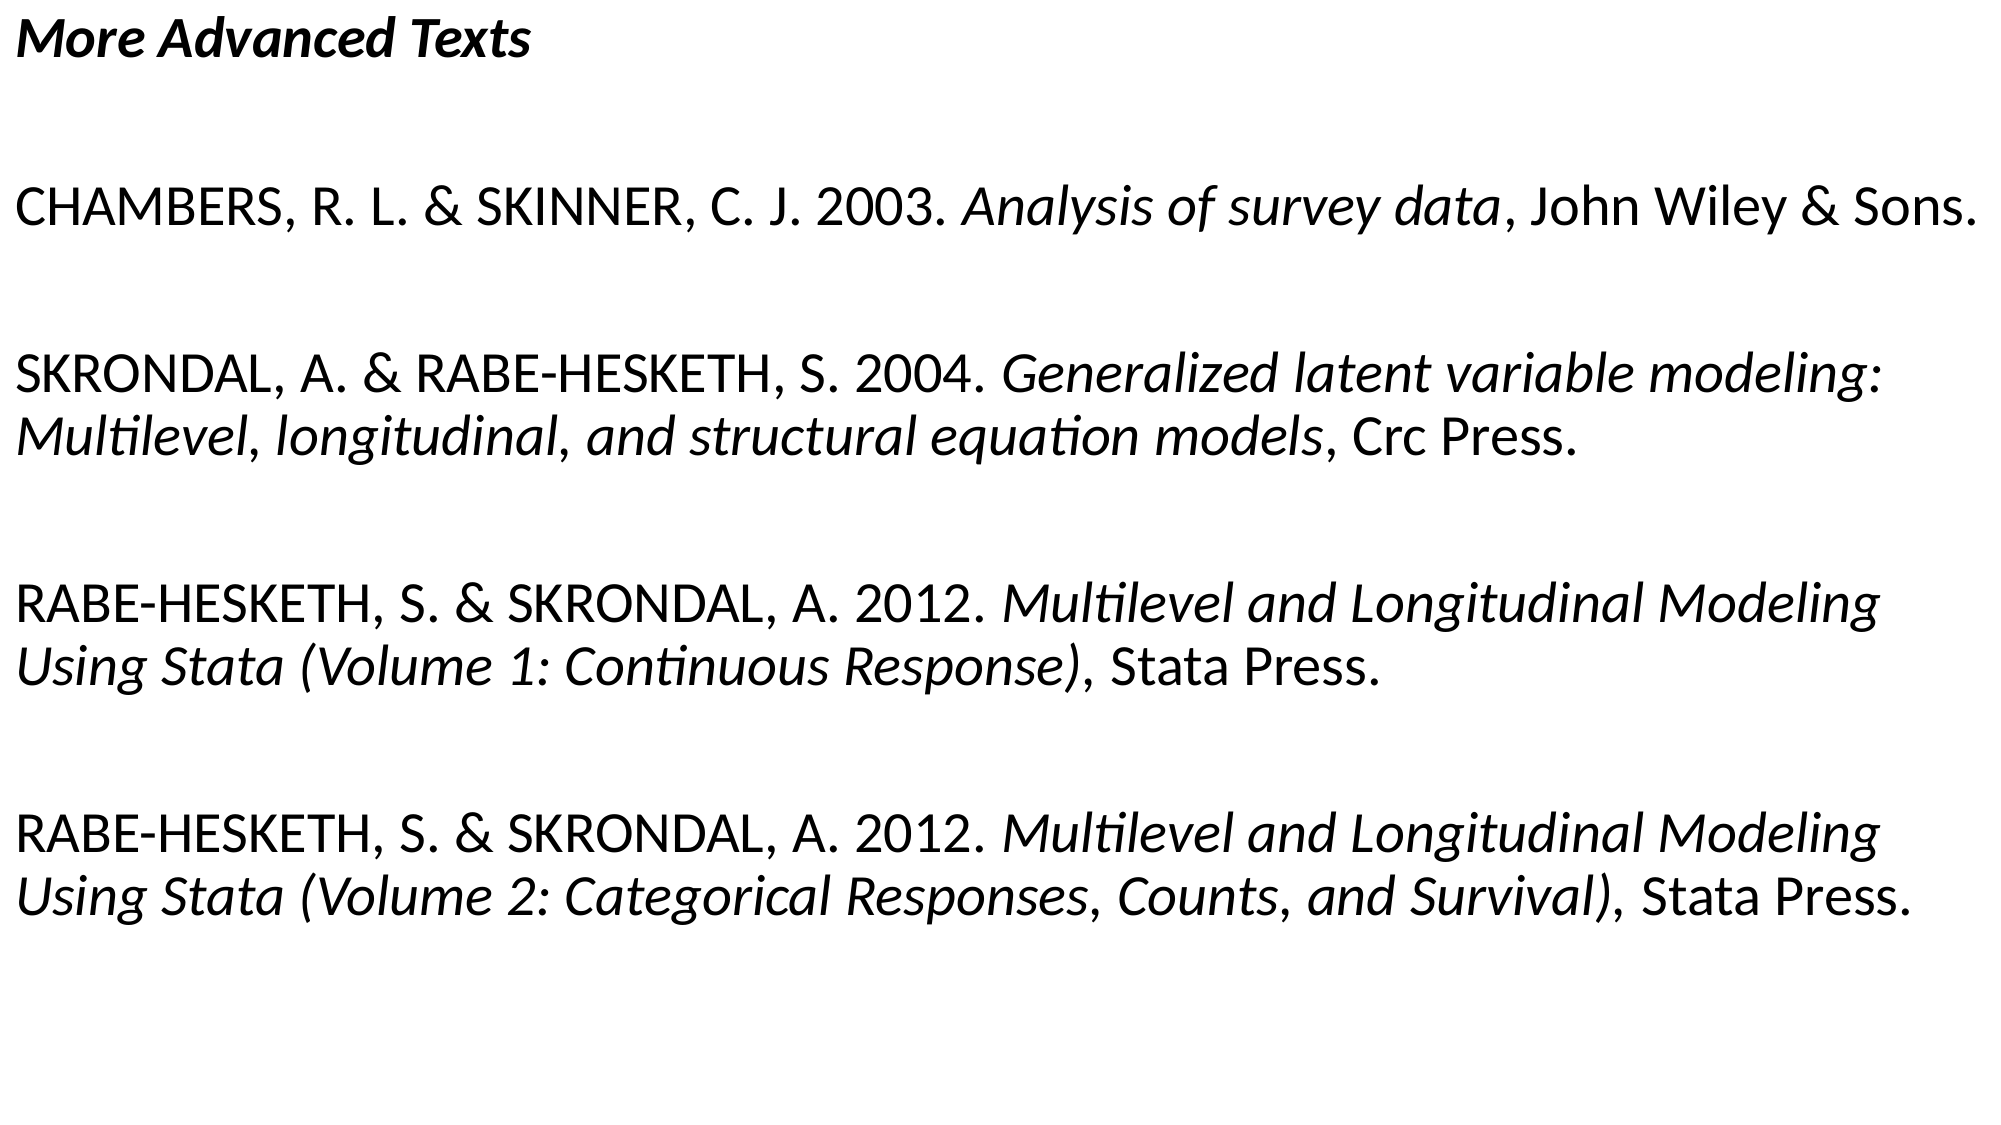

More Advanced Texts

CHAMBERS, R. L. & SKINNER, C. J. 2003. Analysis of survey data, John Wiley & Sons.

SKRONDAL, A. & RABE-HESKETH, S. 2004. Generalized latent variable modeling: Multilevel, longitudinal, and structural equation models, Crc Press.

RABE-HESKETH, S. & SKRONDAL, A. 2012. Multilevel and Longitudinal Modeling Using Stata (Volume 1: Continuous Response), Stata Press.

RABE-HESKETH, S. & SKRONDAL, A. 2012. Multilevel and Longitudinal Modeling Using Stata (Volume 2: Categorical Responses, Counts, and Survival), Stata Press.